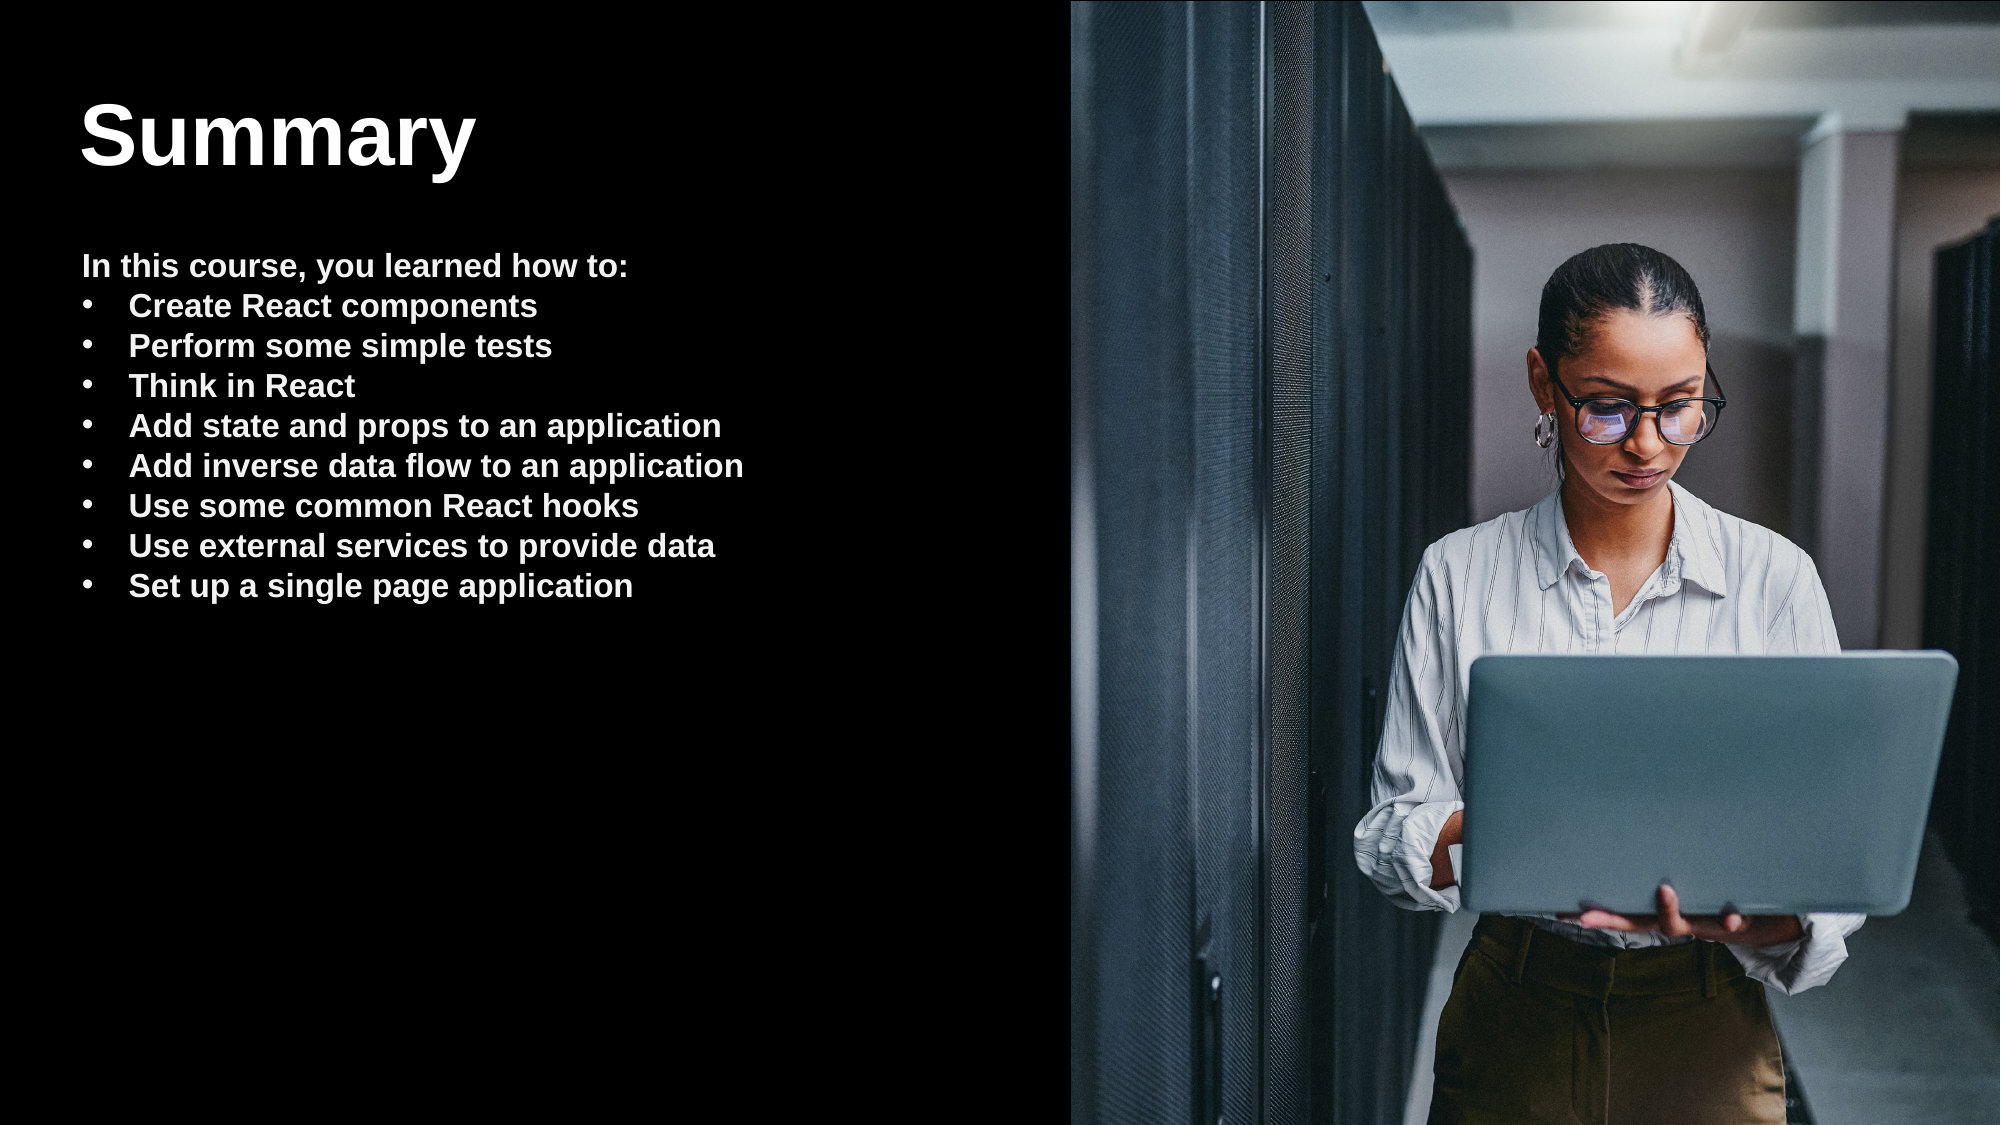

# Summary
In this course, you learned how to:
Create React components
Perform some simple tests
Think in React
Add state and props to an application
Add inverse data flow to an application
Use some common React hooks
Use external services to provide data
Set up a single page application